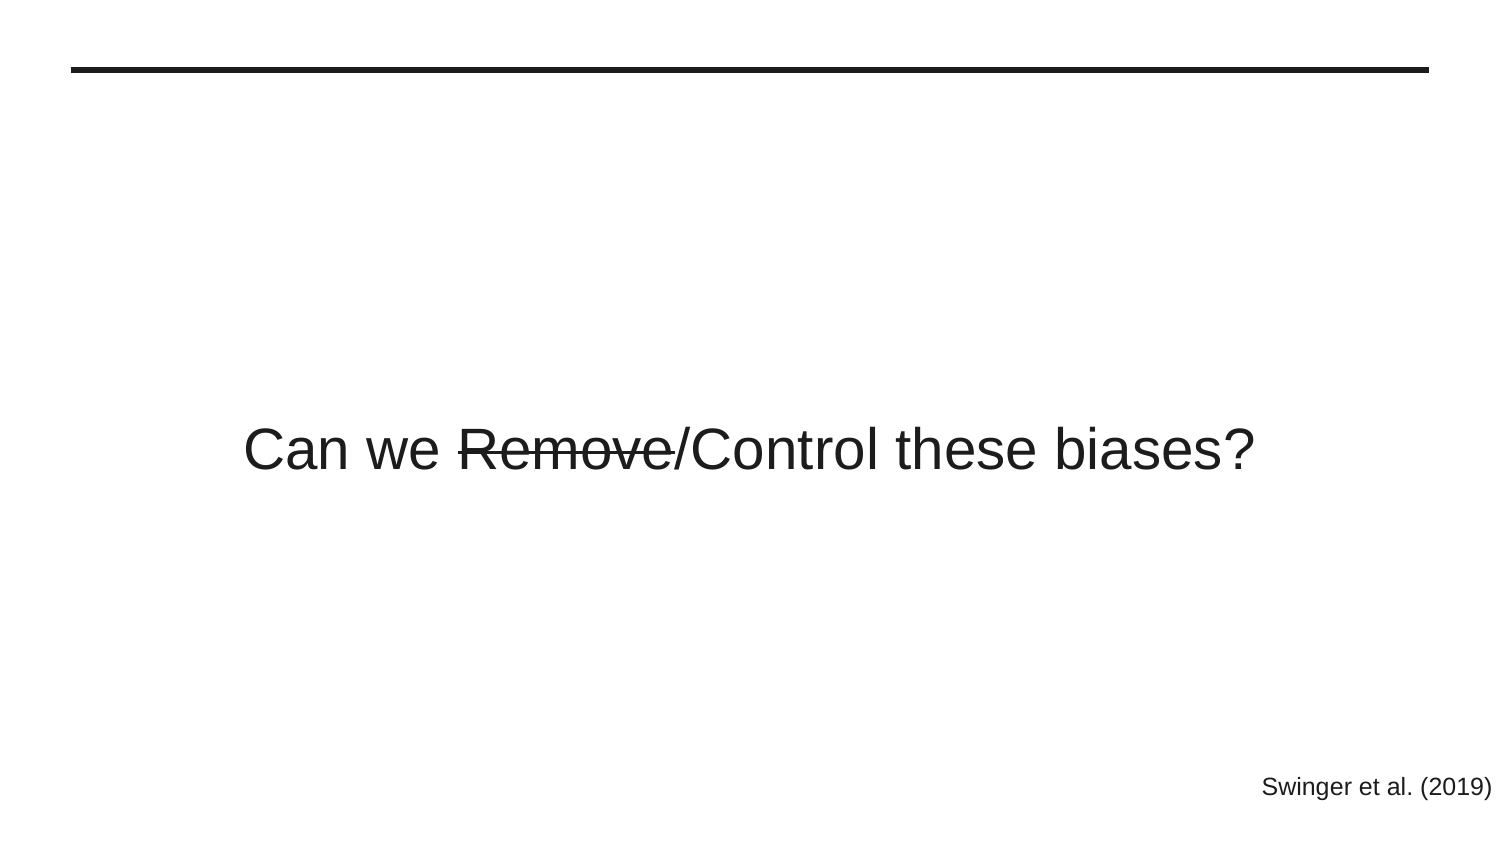

Can we Remove/Control these biases?

Swinger et al. (2019)